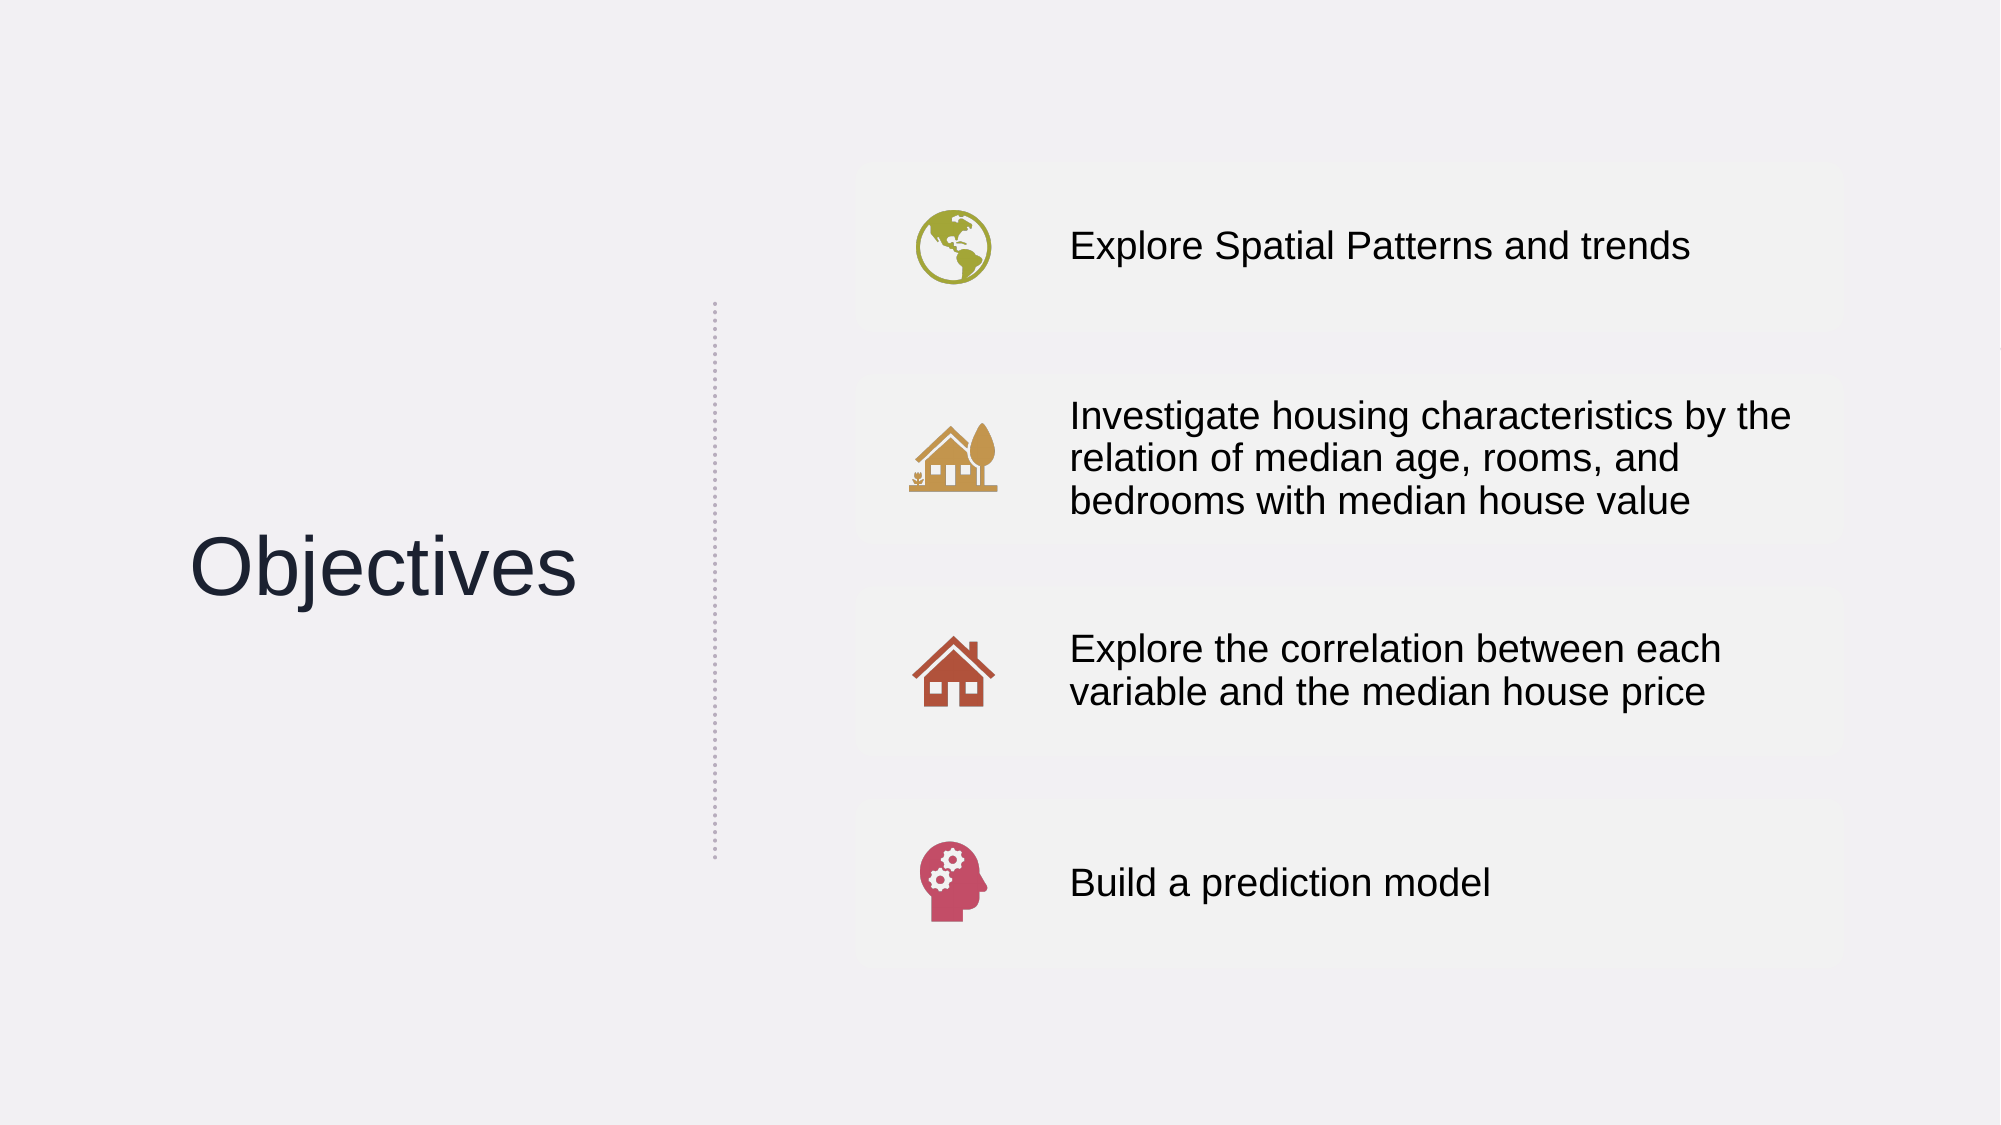

Explore Spatial Patterns and trends
Investigate housing characteristics by the relation of median age, rooms, and bedrooms with median house value
Explore the correlation between each variable and the median house price
Build a prediction model
# Objectives